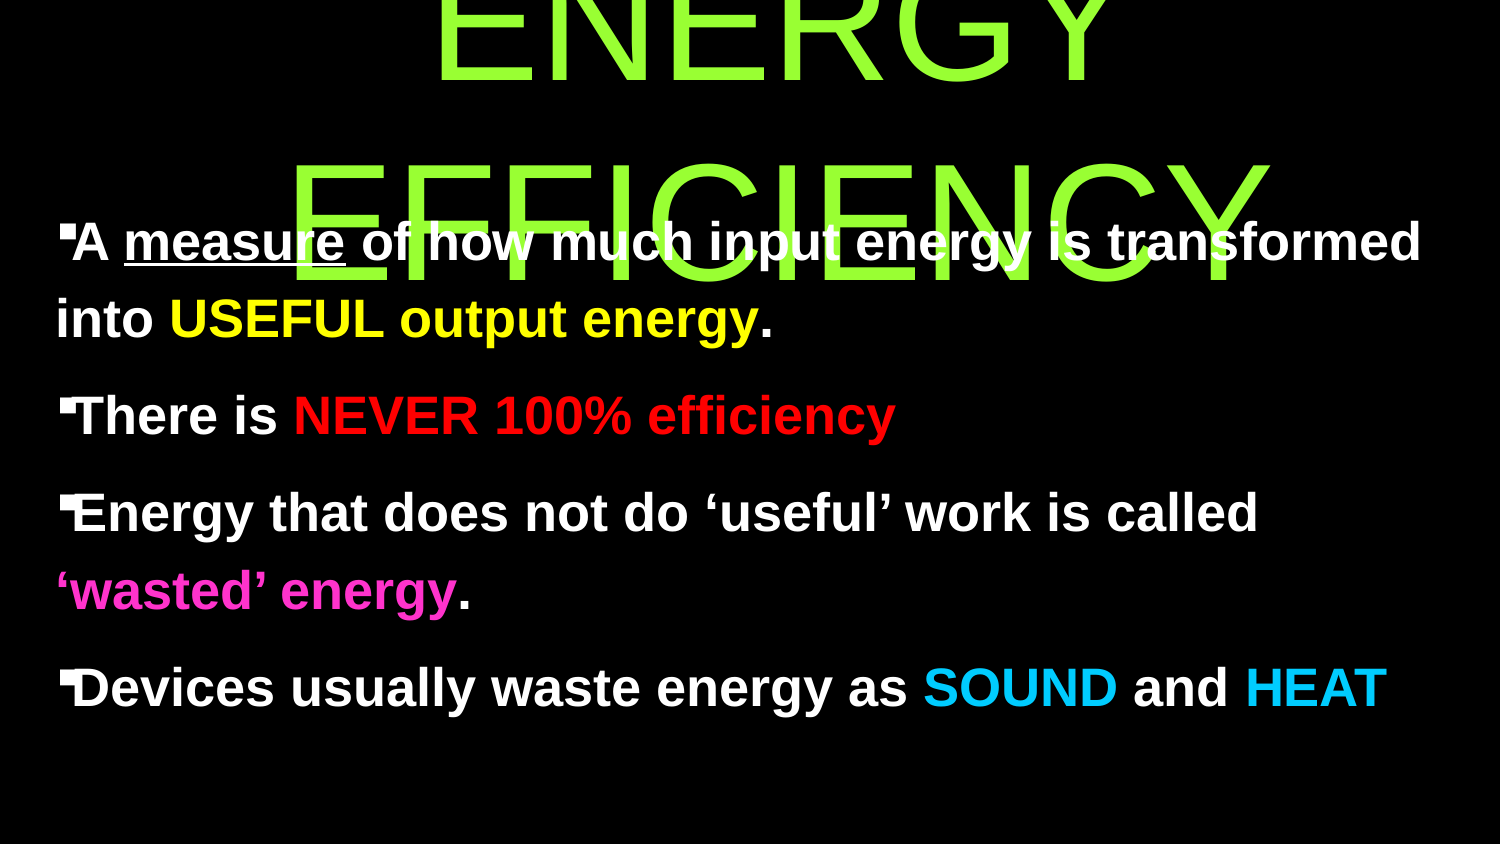

# ENERGY EFFICIENCY
A measure of how much input energy is transformed into USEFUL output energy.
There is NEVER 100% efficiency
Energy that does not do ‘useful’ work is called ‘wasted’ energy.
Devices usually waste energy as SOUND and HEAT